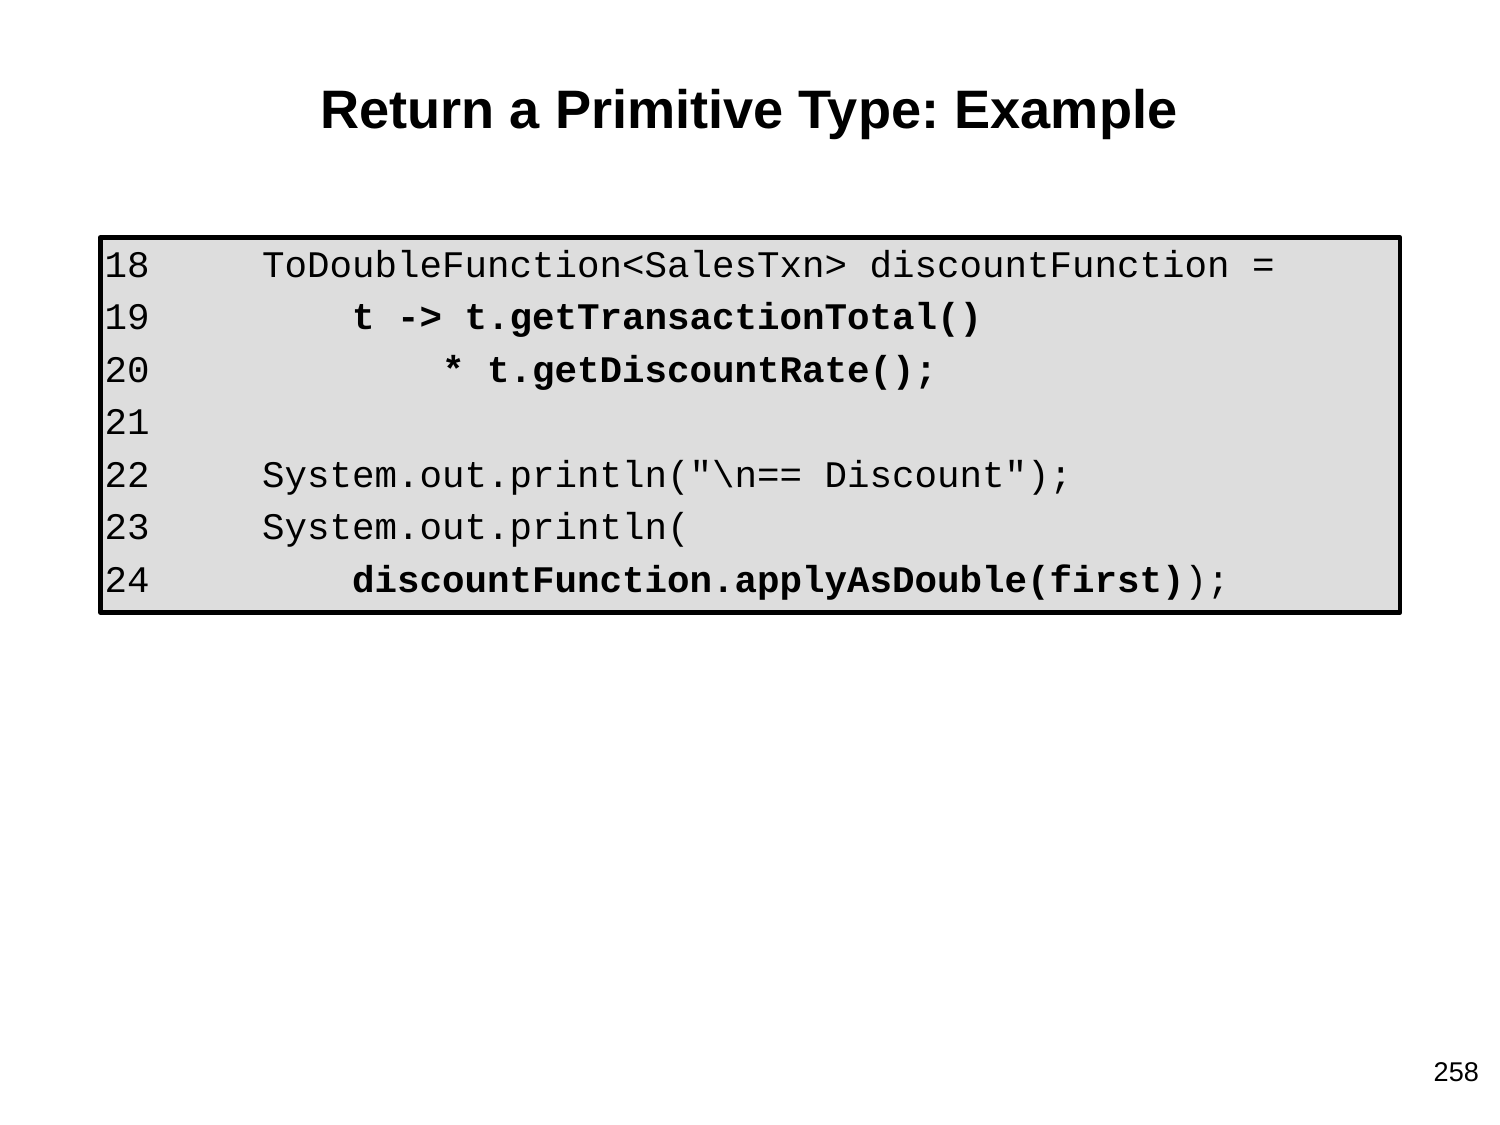

# Return a Primitive Type: Example
18     ToDoubleFunction<SalesTxn> discountFunction =
19         t -> t.getTransactionTotal()
20             * t.getDiscountRate();
21
22     System.out.println("\n== Discount");
23     System.out.println(
24         discountFunction.applyAsDouble(first));

258